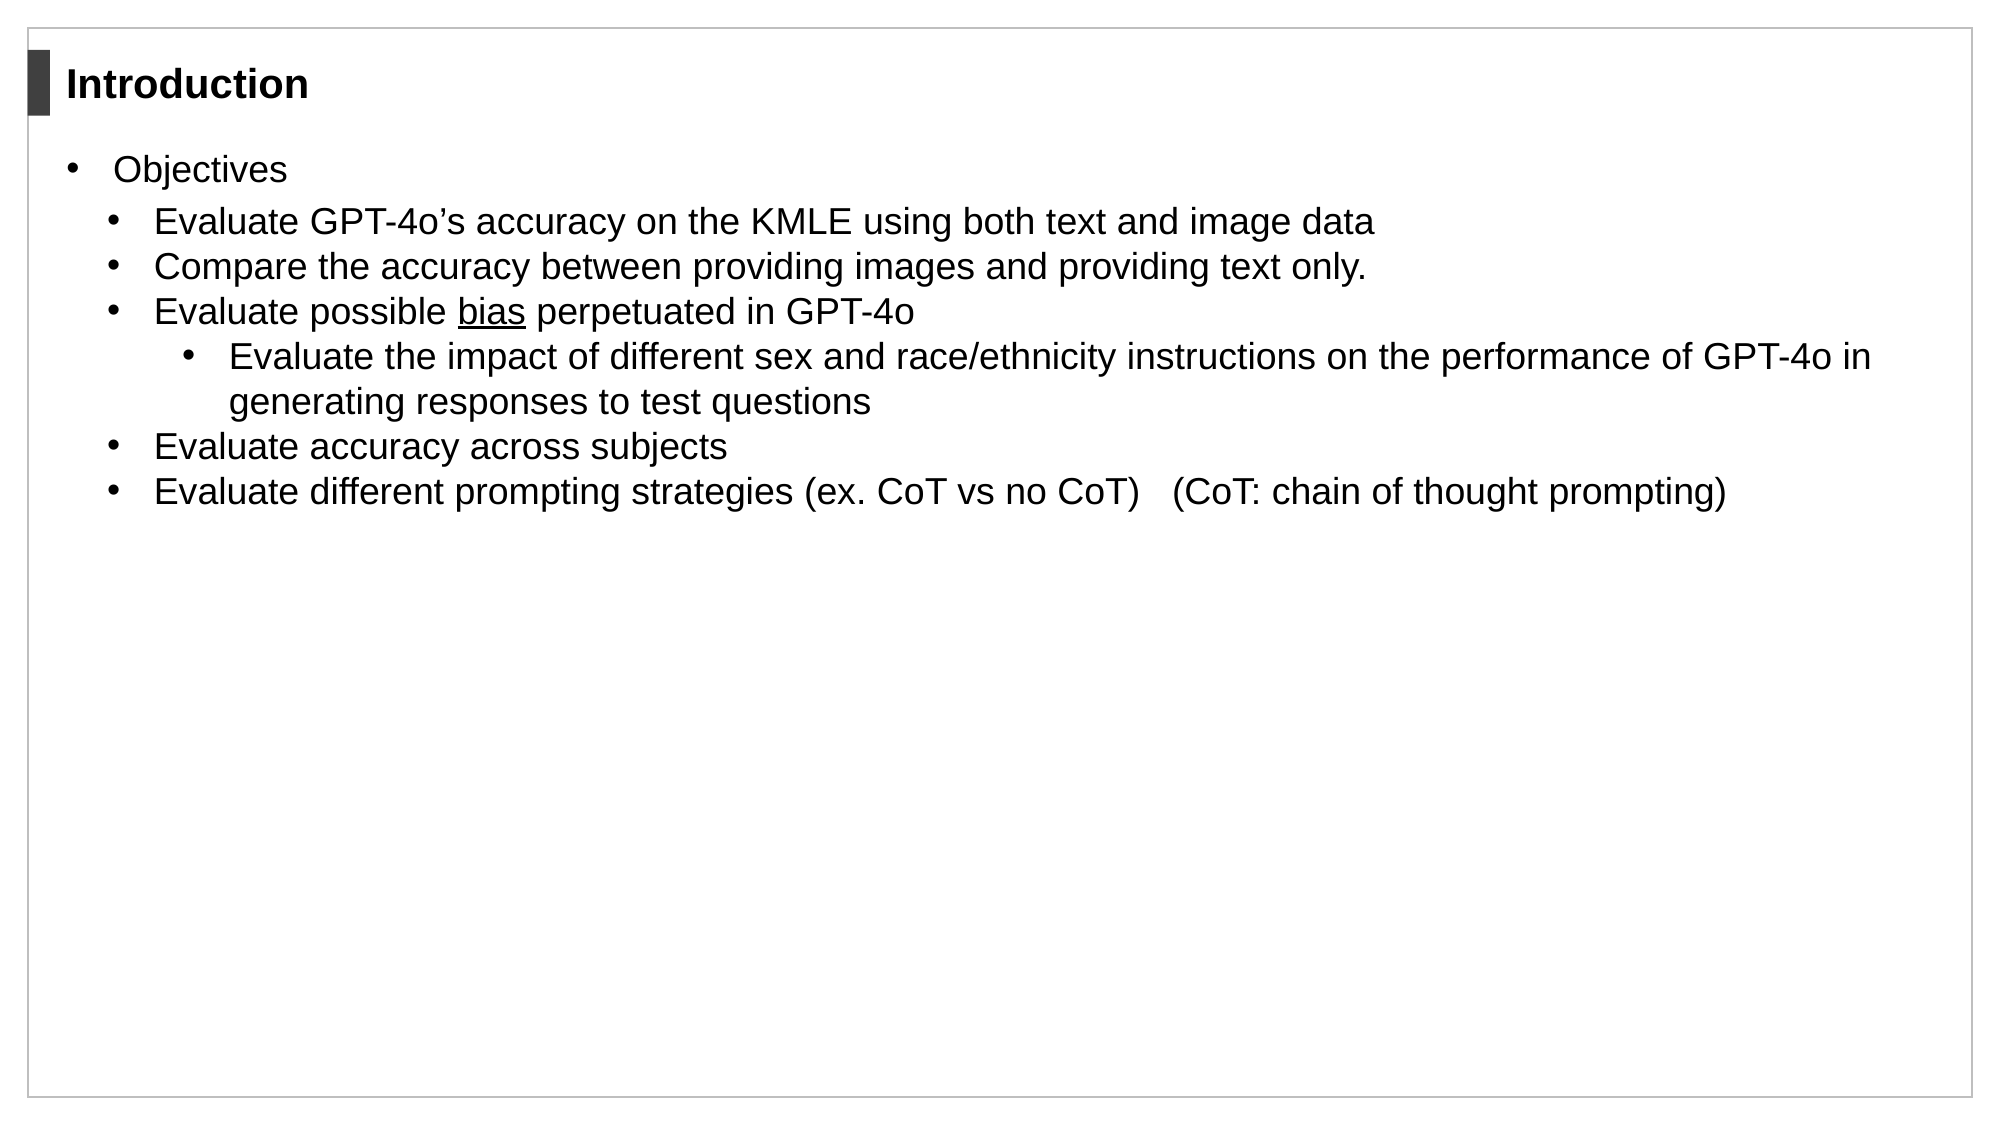

Introduction
Objectives
Evaluate GPT-4o’s accuracy on the KMLE using both text and image data
Compare the accuracy between providing images and providing text only.
Evaluate possible bias perpetuated in GPT-4o
Evaluate the impact of different sex and race/ethnicity instructions on the performance of GPT-4o in generating responses to test questions
Evaluate accuracy across subjects
Evaluate different prompting strategies (ex. CoT vs no CoT)   (CoT: chain of thought prompting)